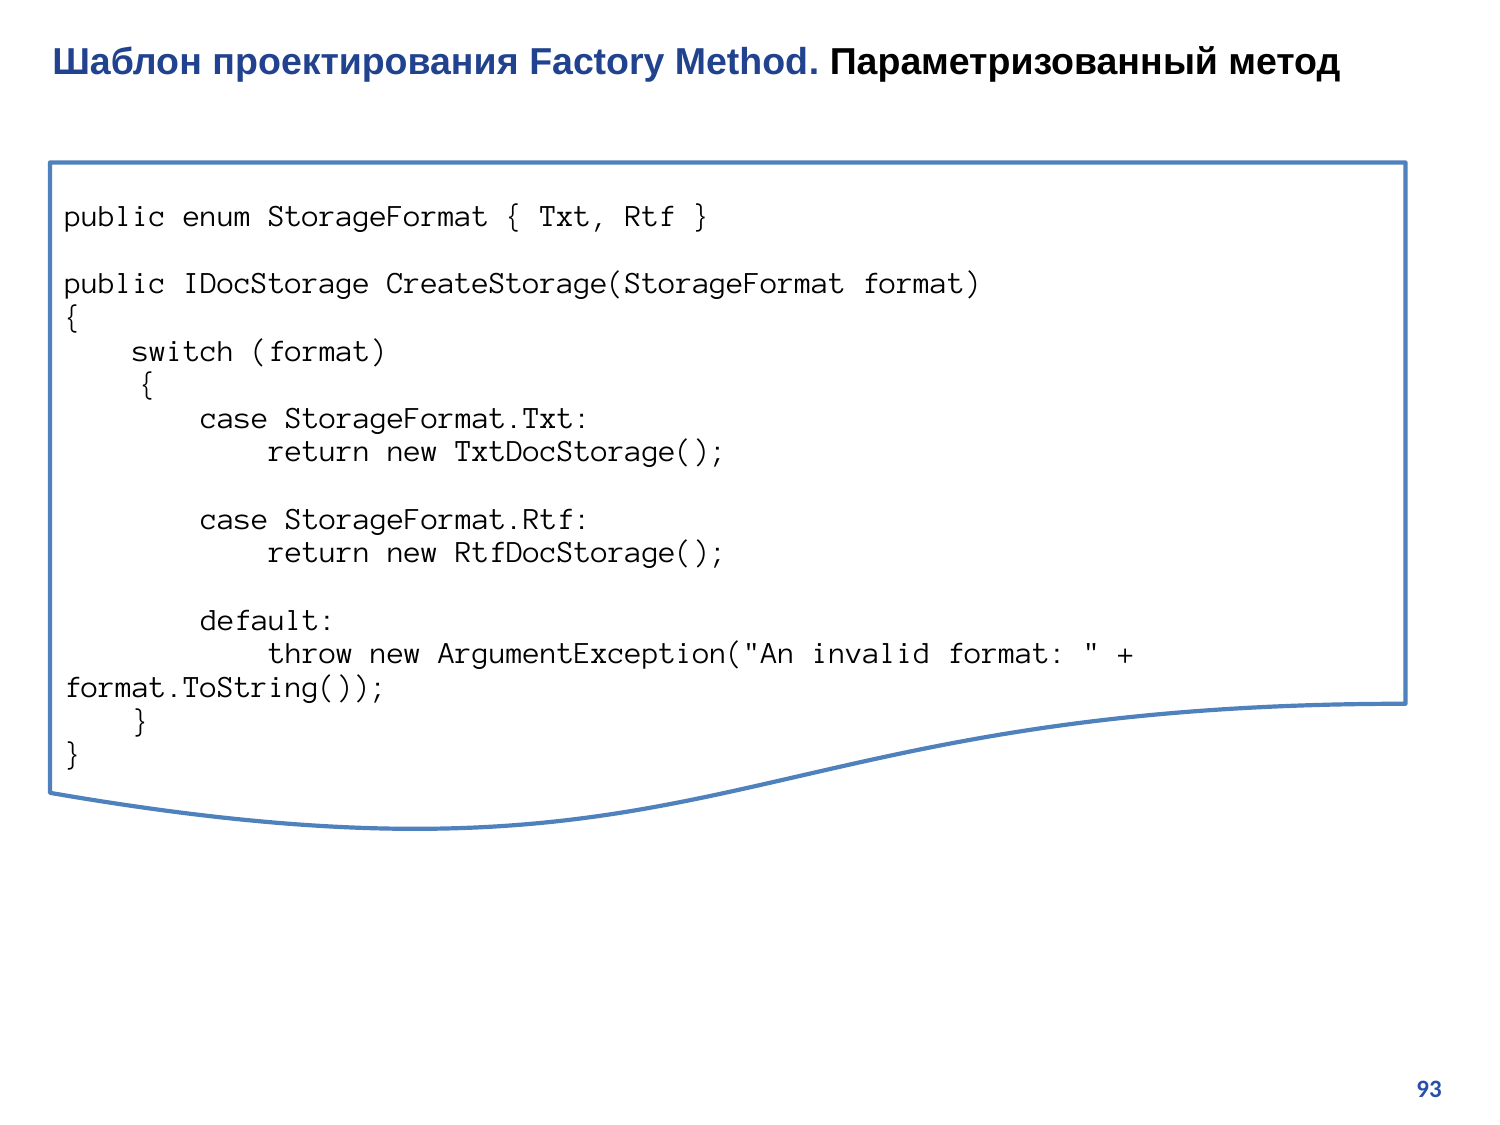

# Шаблон проектирования Factory Method. Параметризованный метод

public enum StorageFormat { Txt, Rtf }

public IDocStorage CreateStorage(StorageFormat format)
{
    switch (format)
	{
        case StorageFormat.Txt:
            return new TxtDocStorage();

        case StorageFormat.Rtf:
            return new RtfDocStorage();

        default:
            throw new ArgumentException("An invalid format: " + format.ToString());
    }
}